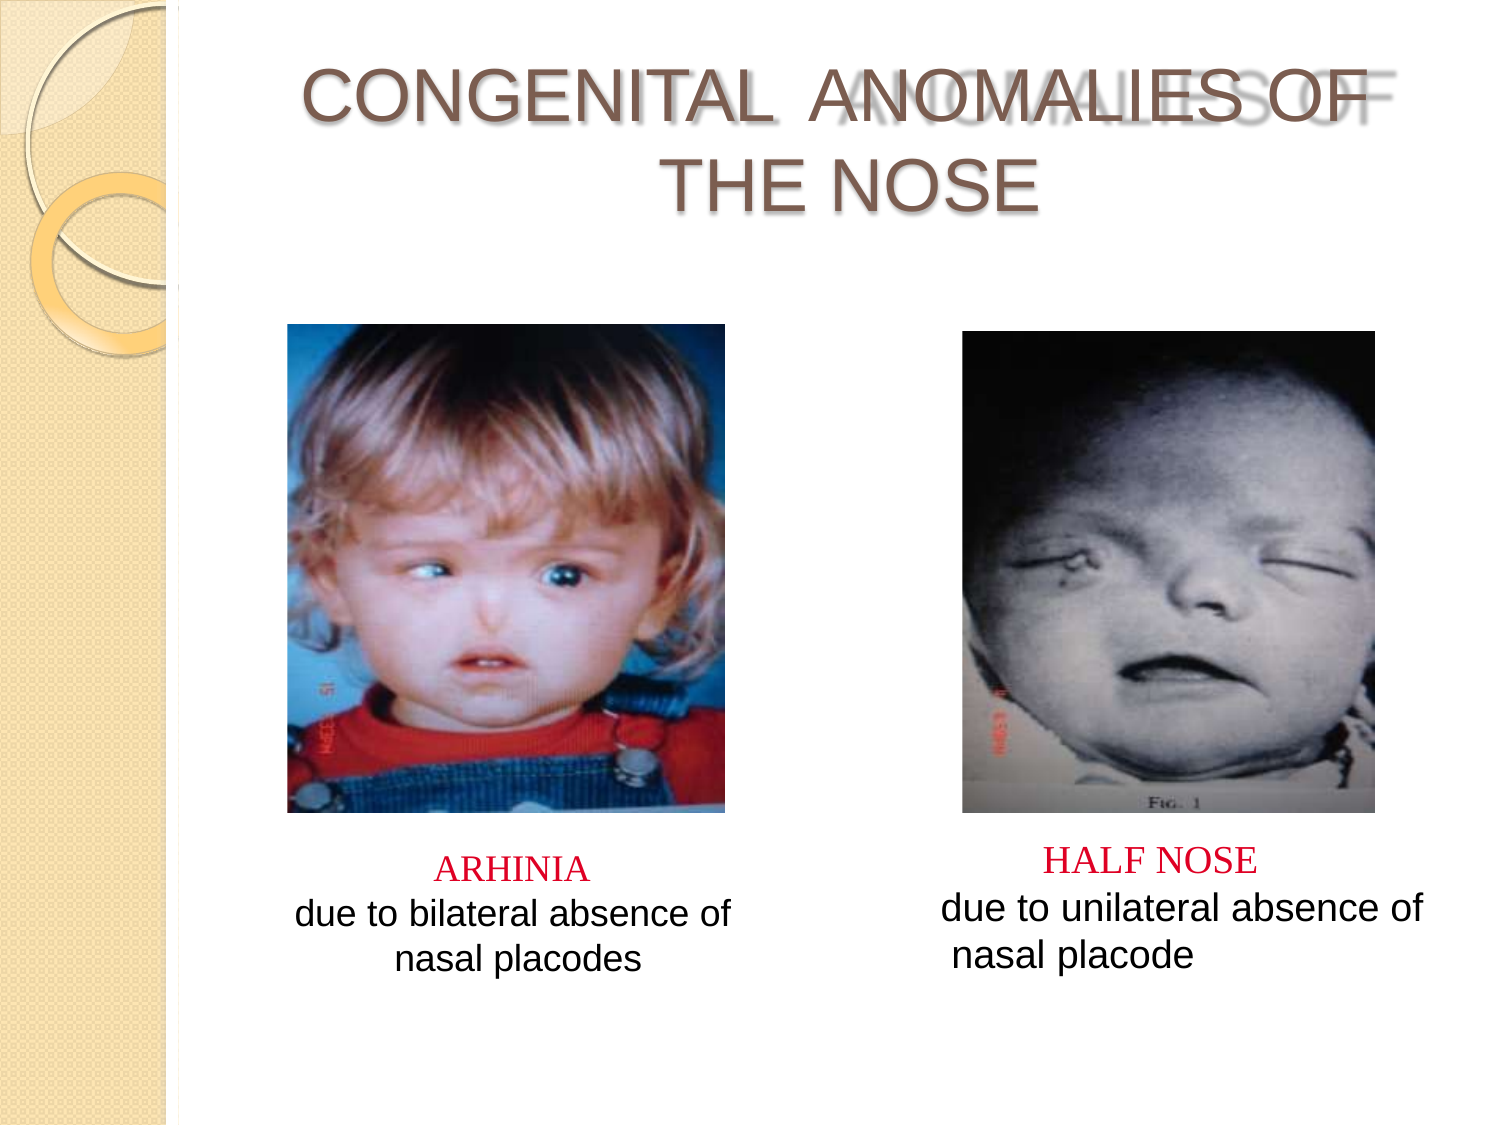

# CONGENITAL	ANOMALIES OF  THE NOSE

HALF NOSE
due to unilateral absence of  nasal placode
ARHINIA
due to bilateral absence of  nasal placodes